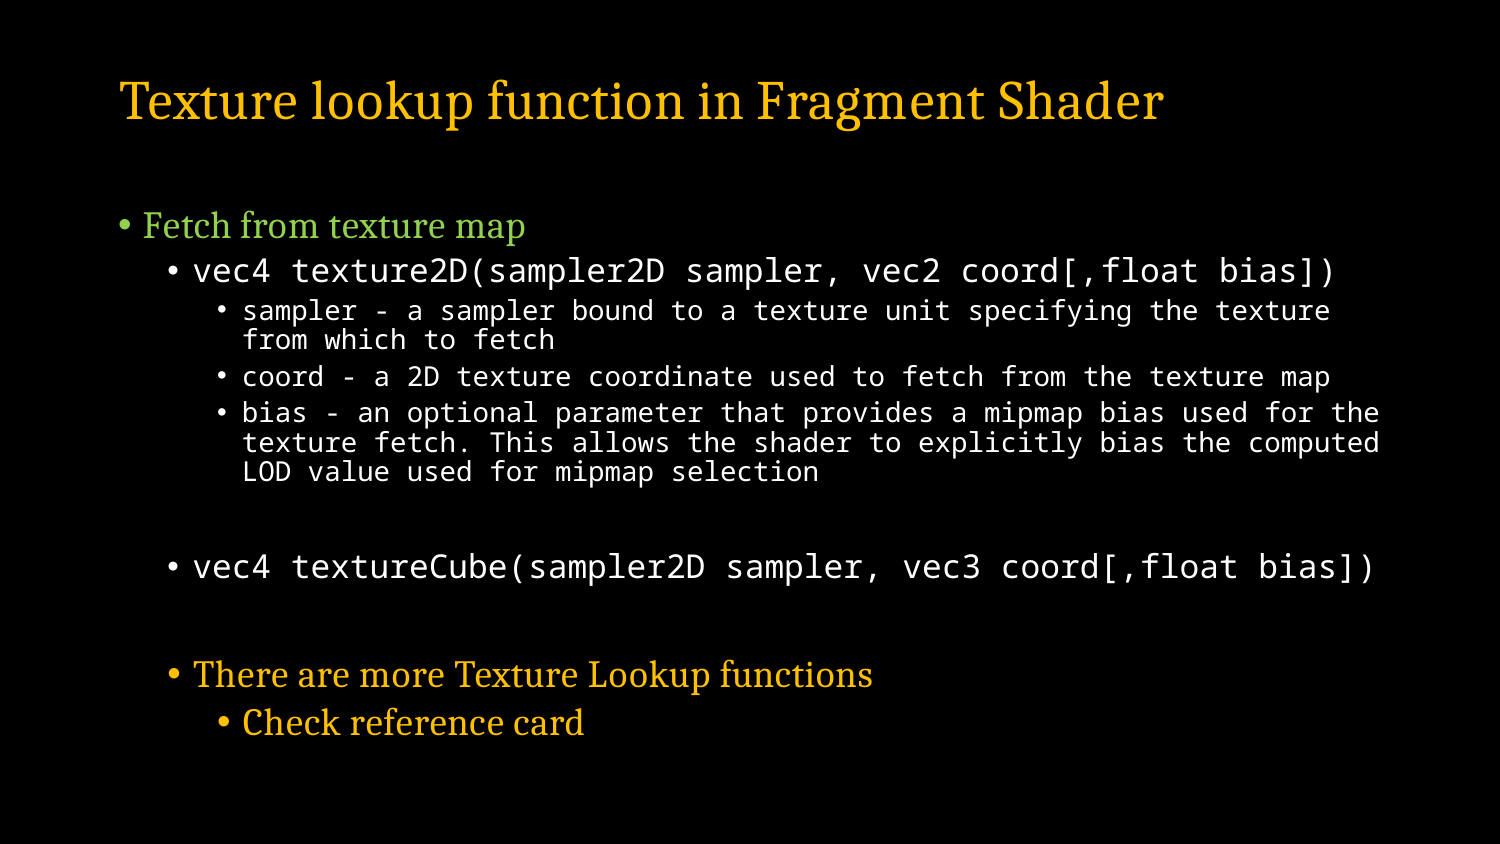

# Texture lookup function in Fragment Shader
Fetch from texture map
vec4 texture2D(sampler2D sampler, vec2 coord[,float bias])
sampler - a sampler bound to a texture unit specifying the texture from which to fetch
coord - a 2D texture coordinate used to fetch from the texture map
bias - an optional parameter that provides a mipmap bias used for the texture fetch. This allows the shader to explicitly bias the computed LOD value used for mipmap selection

vec4 textureCube(sampler2D sampler, vec3 coord[,float bias])

There are more Texture Lookup functions
Check reference card